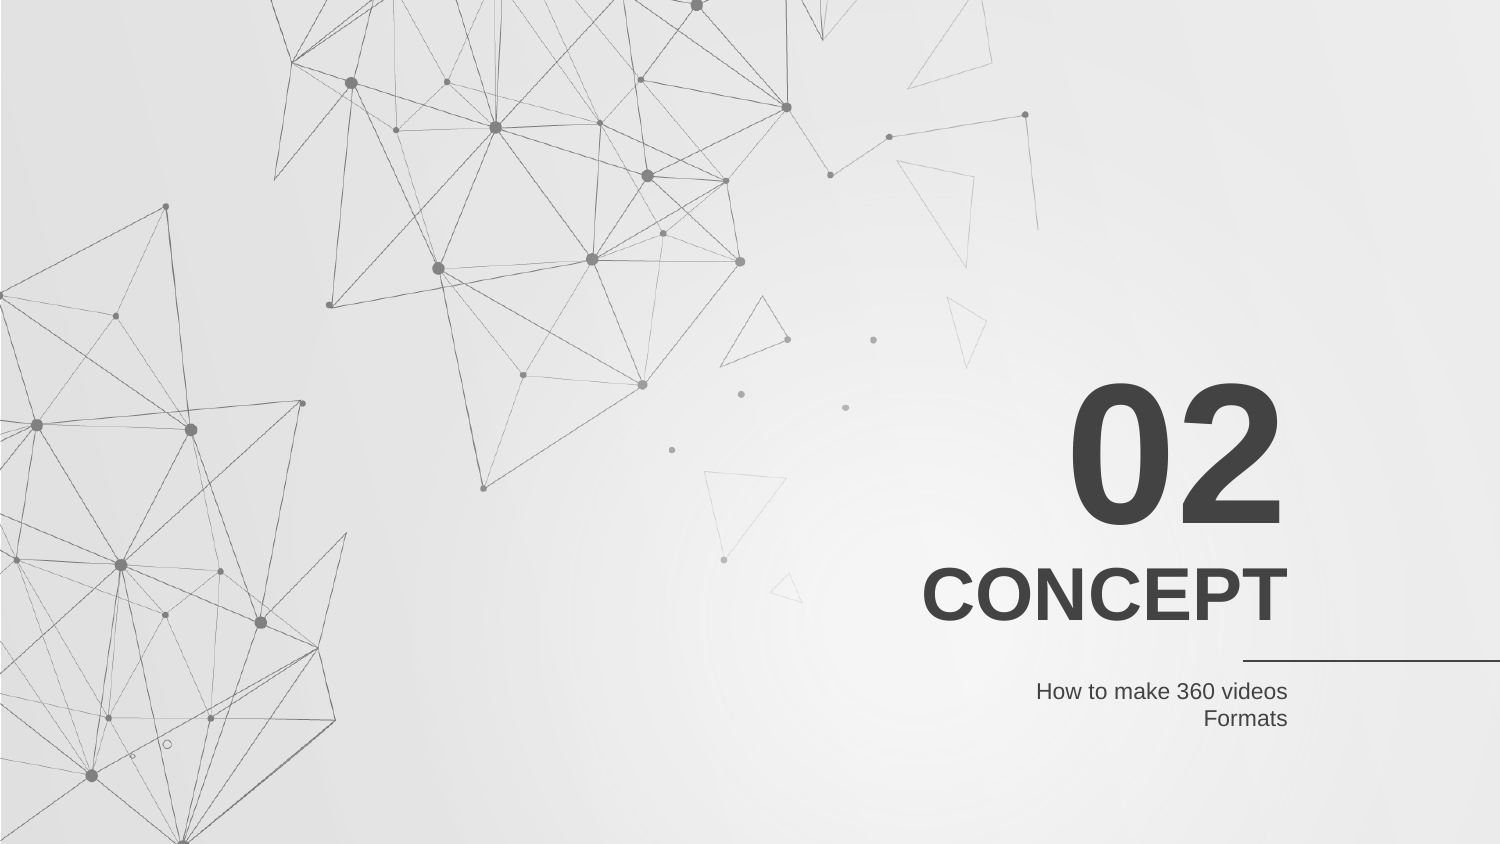

02
# CONCEPT
How to make 360 videos
Formats